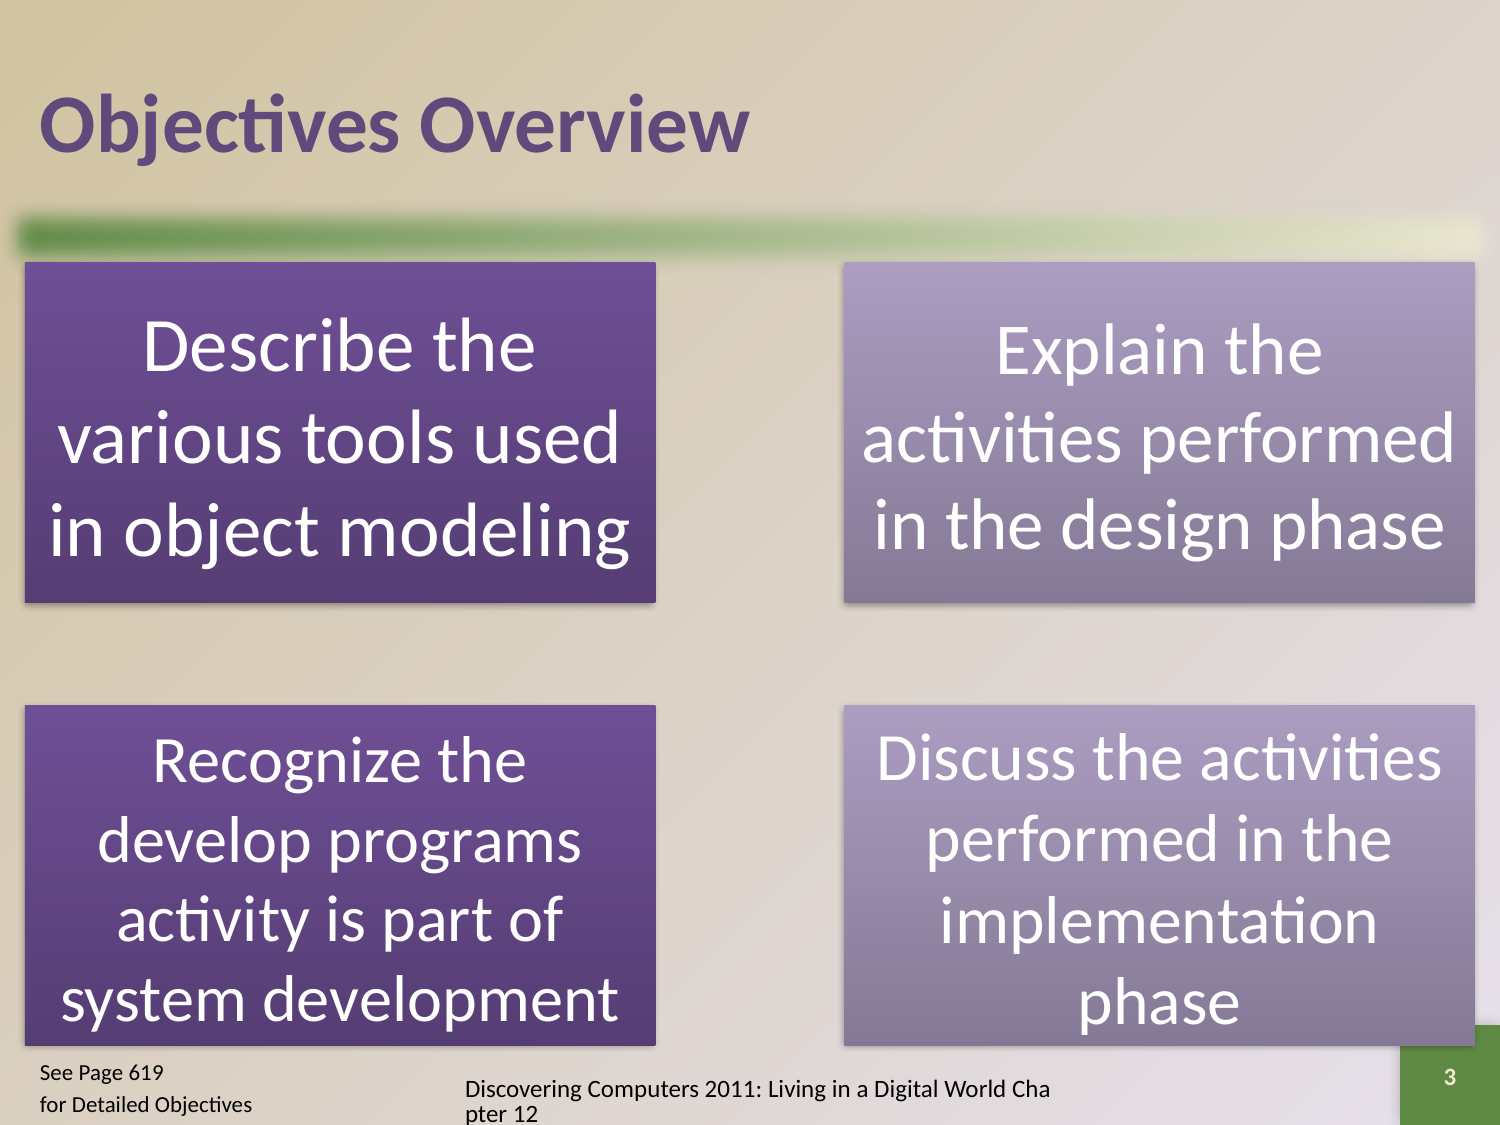

# Objectives Overview
Describe the various tools used in object modeling
Explain the activities performed in the design phase
Recognize the develop programs activity is part of system development
Discuss the activities performed in the implementation phase
3
See Page 619
for Detailed Objectives
Discovering Computers 2011: Living in a Digital World Chapter 12